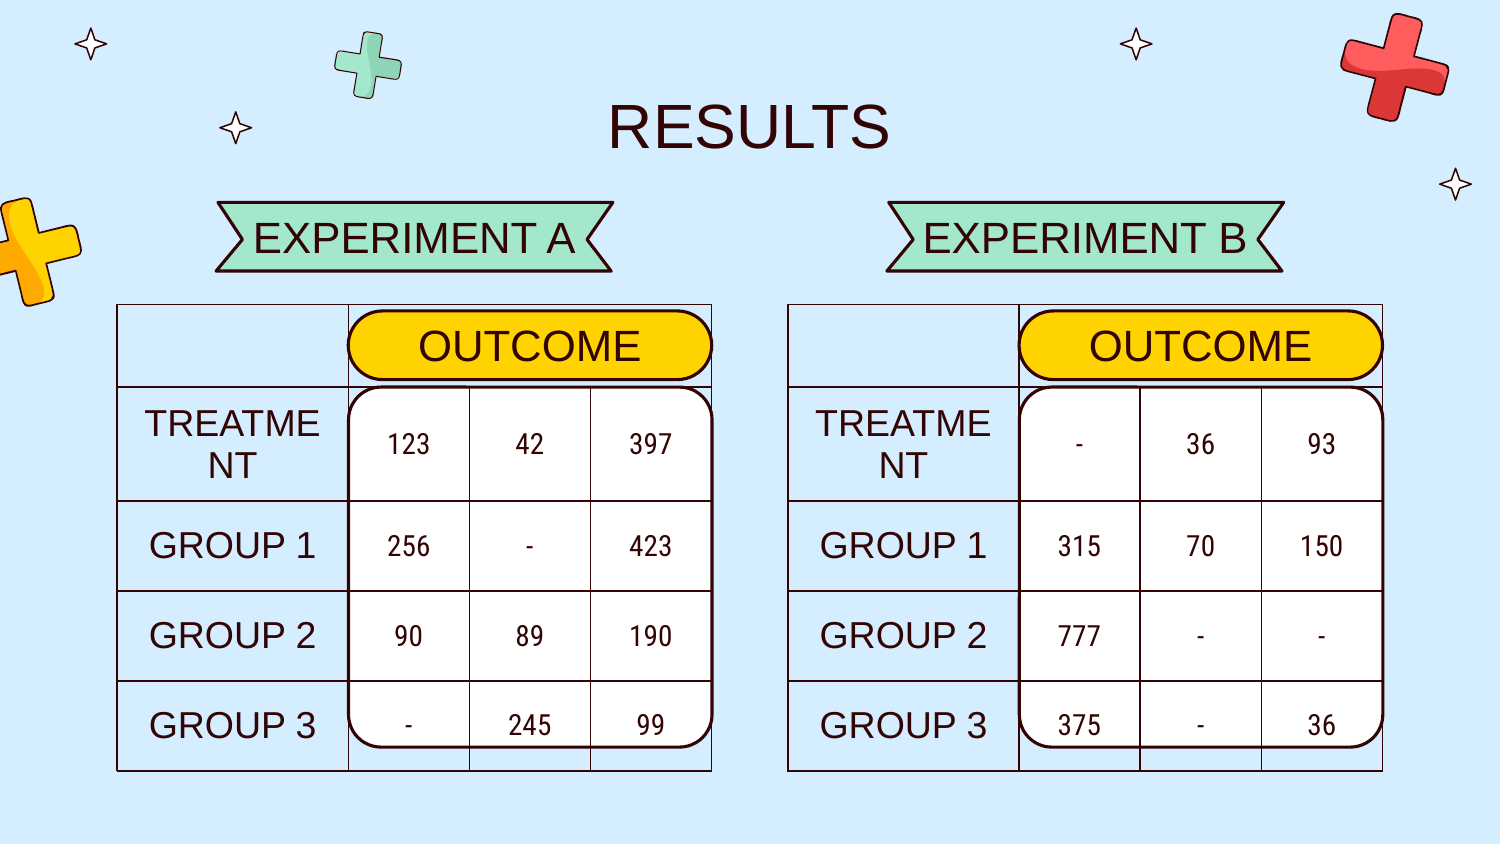

# RESULTS

EXPERIMENT A
EXPERIMENT B
|  | OUTCOME |  |  |
| --- | --- | --- | --- |
| TREATMENT | 123 | 42 | 397 |
| GROUP 1 | 256 | - | 423 |
| GROUP 2 | 90 | 89 | 190 |
| GROUP 3 | - | 245 | 99 |
|  | OUTCOME |  |  |
| --- | --- | --- | --- |
| TREATMENT | - | 36 | 93 |
| GROUP 1 | 315 | 70 | 150 |
| GROUP 2 | 777 | - | - |
| GROUP 3 | 375 | - | 36 |